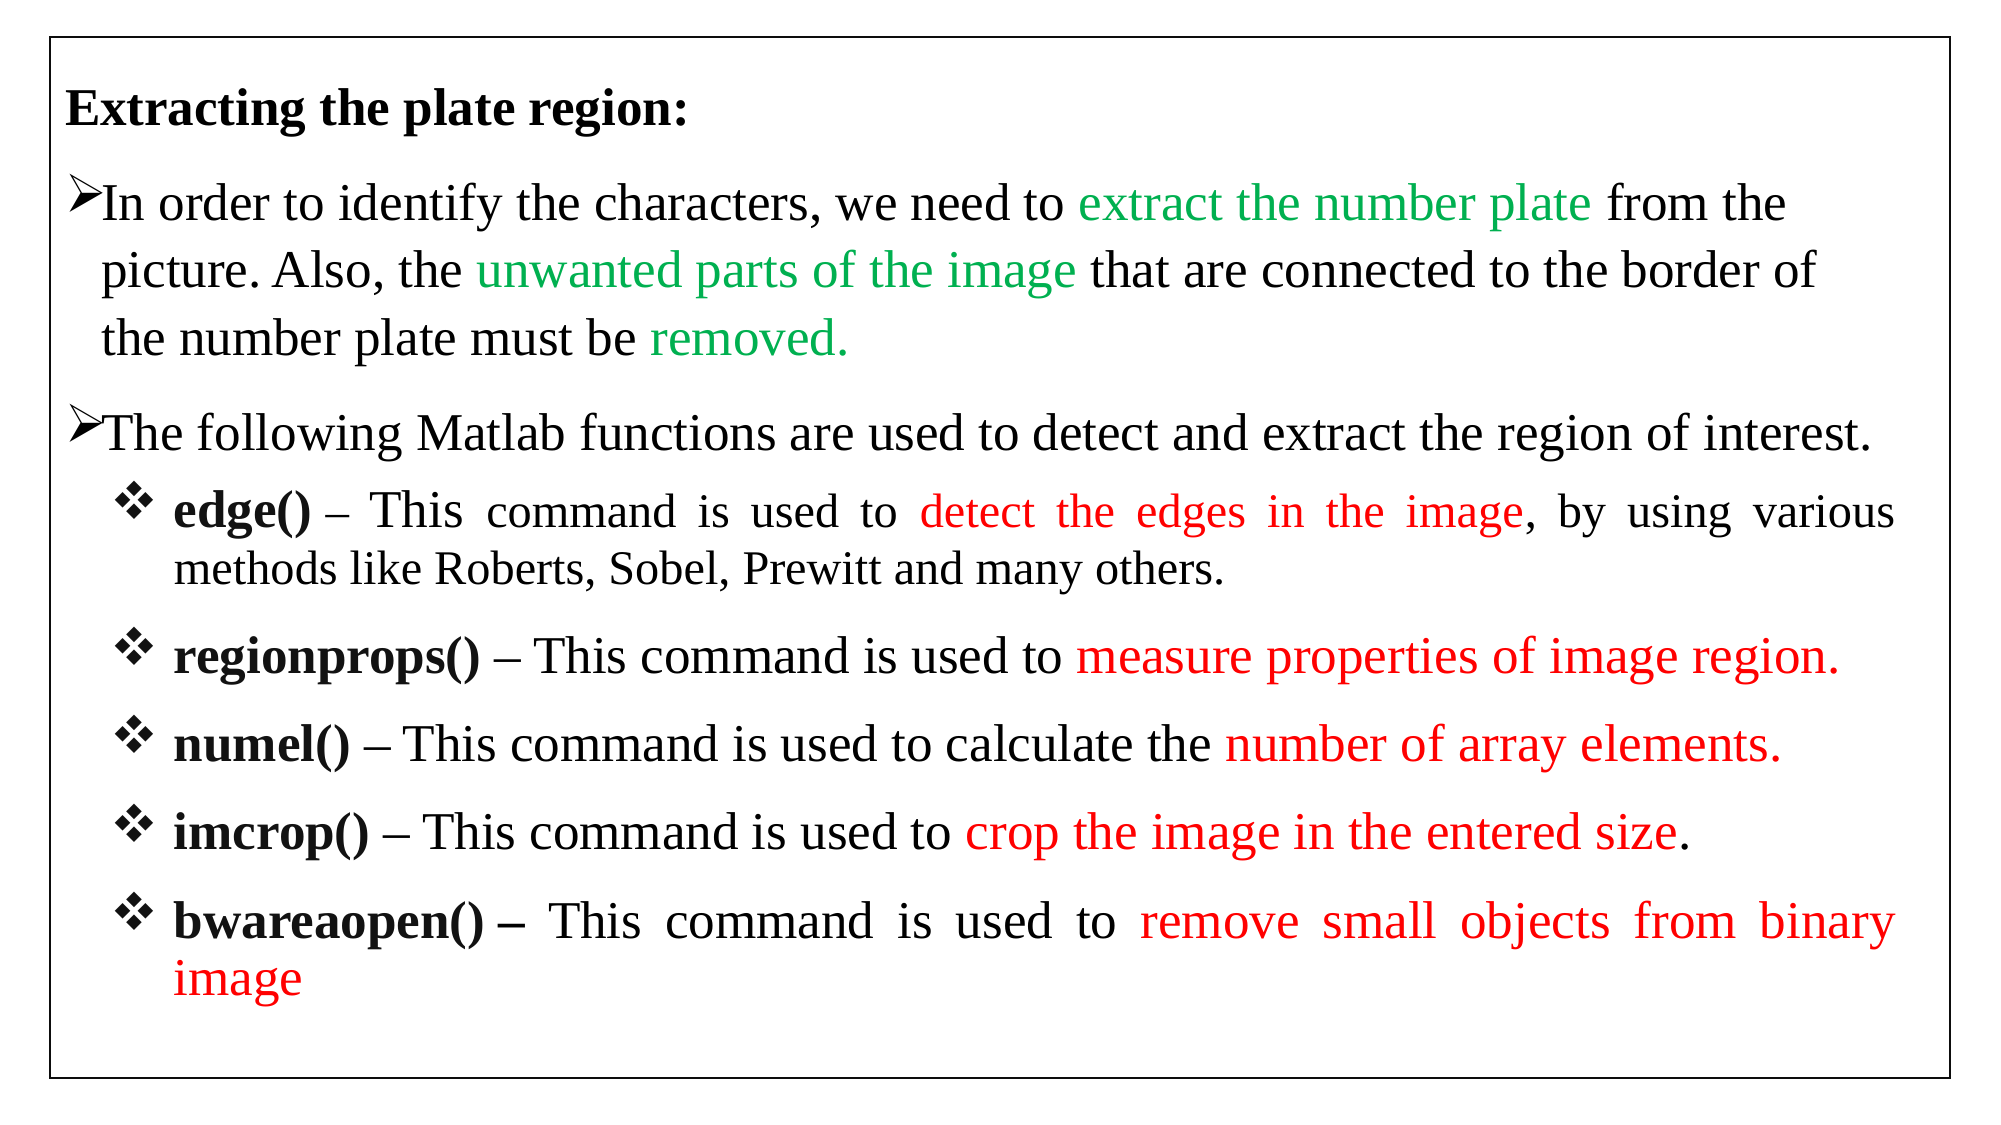

Extracting the plate region:
In order to identify the characters, we need to extract the number plate from the picture. Also, the unwanted parts of the image that are connected to the border of the number plate must be removed.
The following Matlab functions are used to detect and extract the region of interest.
edge() – This command is used to detect the edges in the image, by using various methods like Roberts, Sobel, Prewitt and many others.
regionprops() – This command is used to measure properties of image region.
numel() – This command is used to calculate the number of array elements.
imcrop() – This command is used to crop the image in the entered size.
bwareaopen() – This command is used to remove small objects from binary image